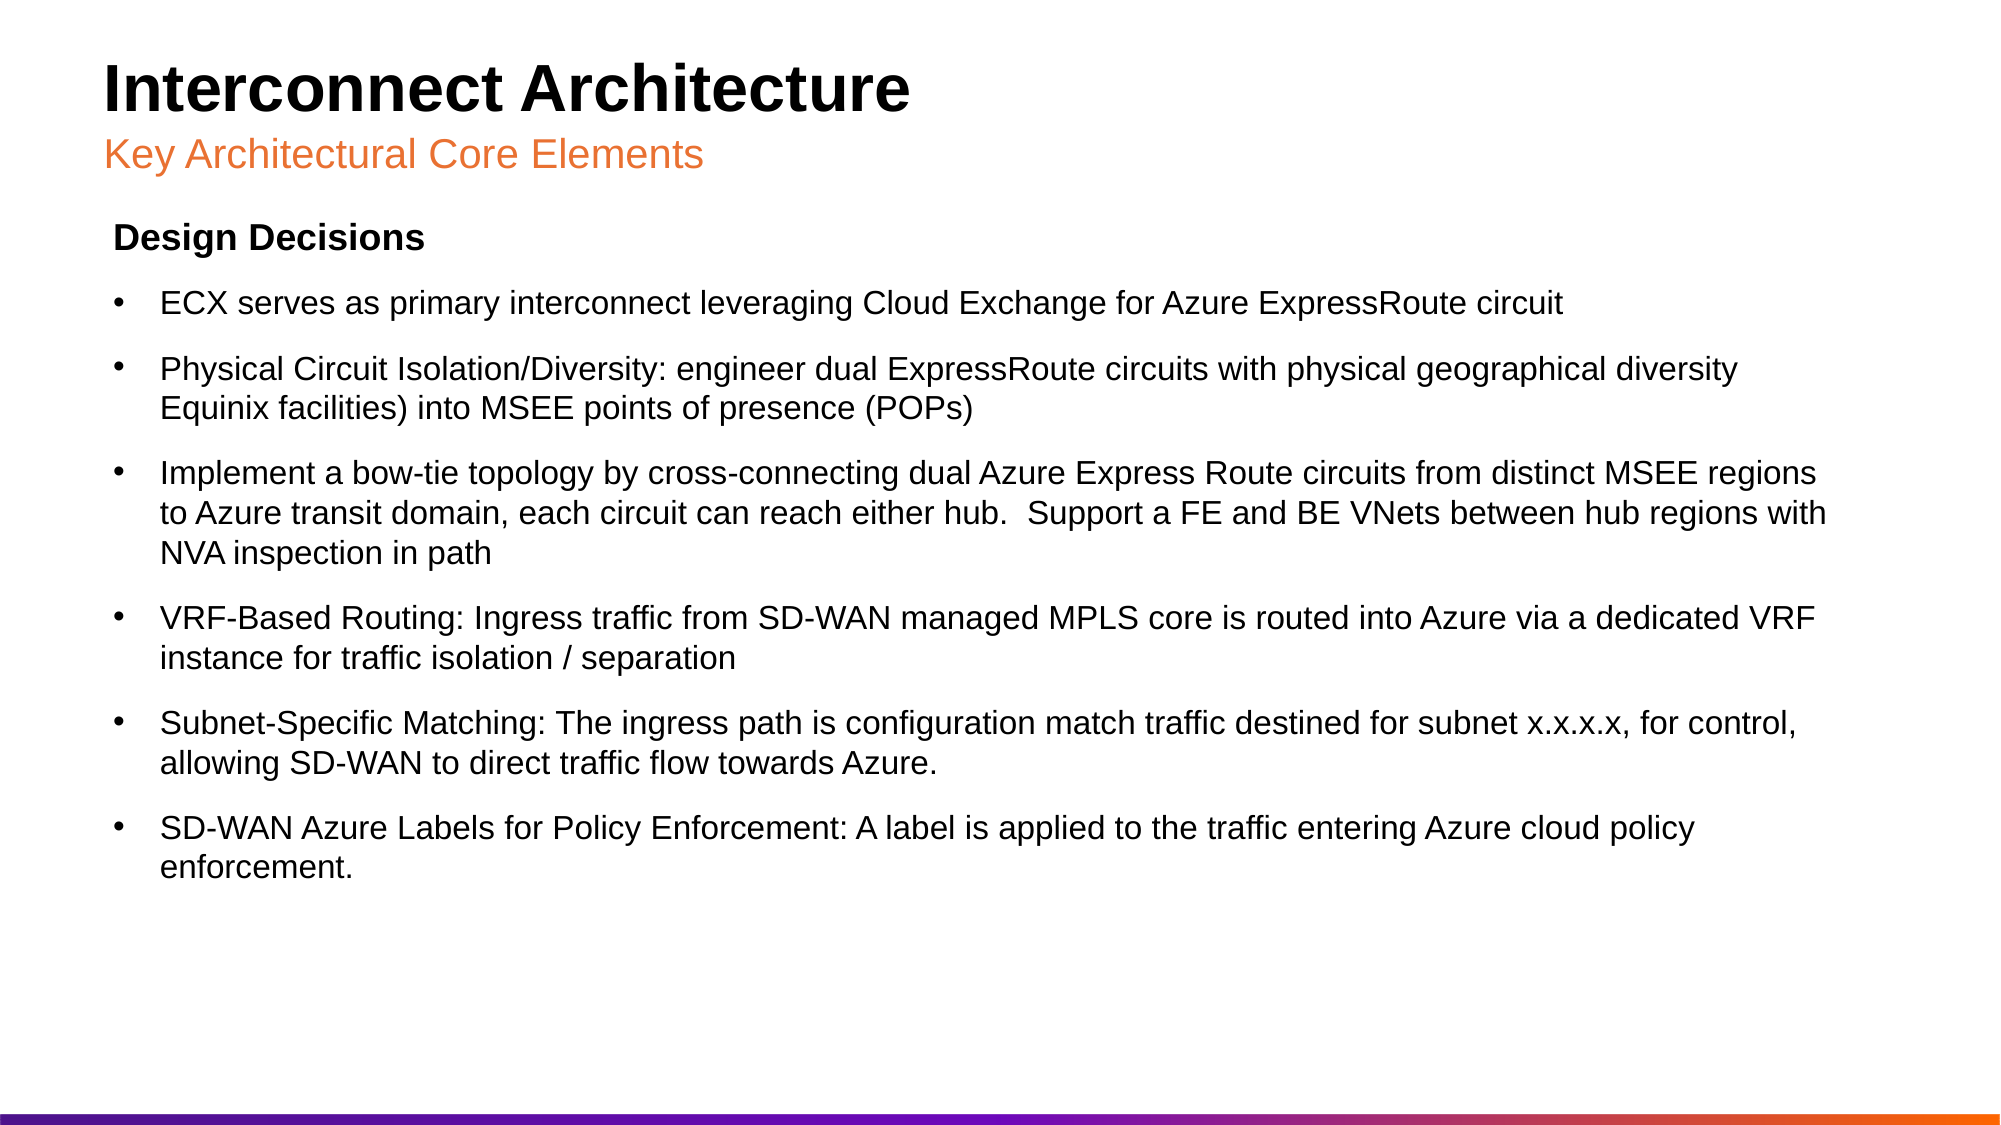

Interconnect Architecture
Key Architectural Core Elements
Design Decisions
ECX serves as primary interconnect leveraging Cloud Exchange for Azure ExpressRoute circuit
Physical Circuit Isolation/Diversity: engineer dual ExpressRoute circuits with physical geographical diversity Equinix facilities) into MSEE points of presence (POPs)
Implement a bow-tie topology by cross-connecting dual Azure Express Route circuits from distinct MSEE regions to Azure transit domain, each circuit can reach either hub.  Support a FE and BE VNets between hub regions with NVA inspection in path
VRF-Based Routing: Ingress traffic from SD-WAN managed MPLS core is routed into Azure via a dedicated VRF instance for traffic isolation / separation
Subnet-Specific Matching: The ingress path is configuration match traffic destined for subnet x.x.x.x, for control, allowing SD-WAN to direct traffic flow towards Azure.
SD-WAN Azure Labels for Policy Enforcement: A label is applied to the traffic entering Azure cloud policy enforcement.